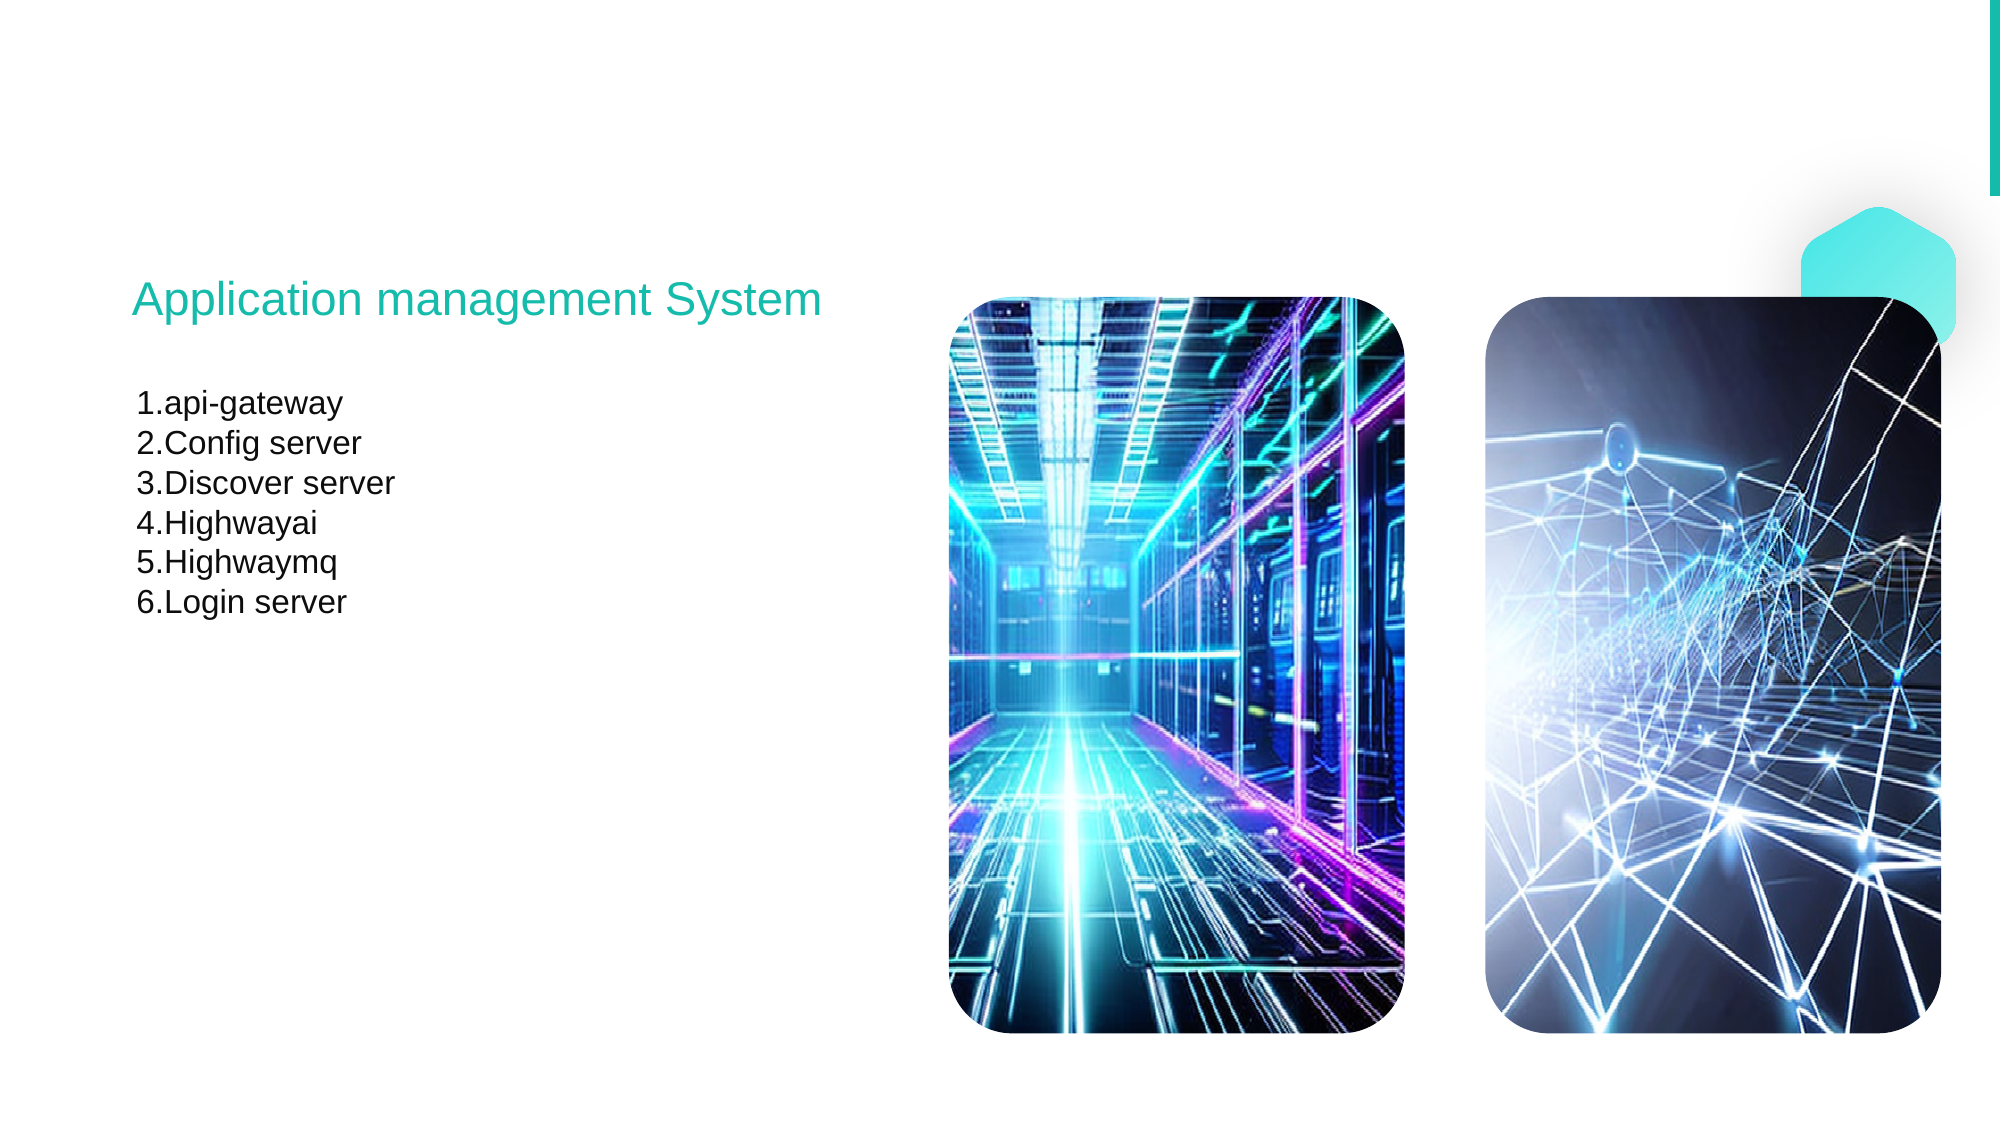

Application management System

api-gateway
Config server
Discover server
Highwayai
Highwaymq
Login server